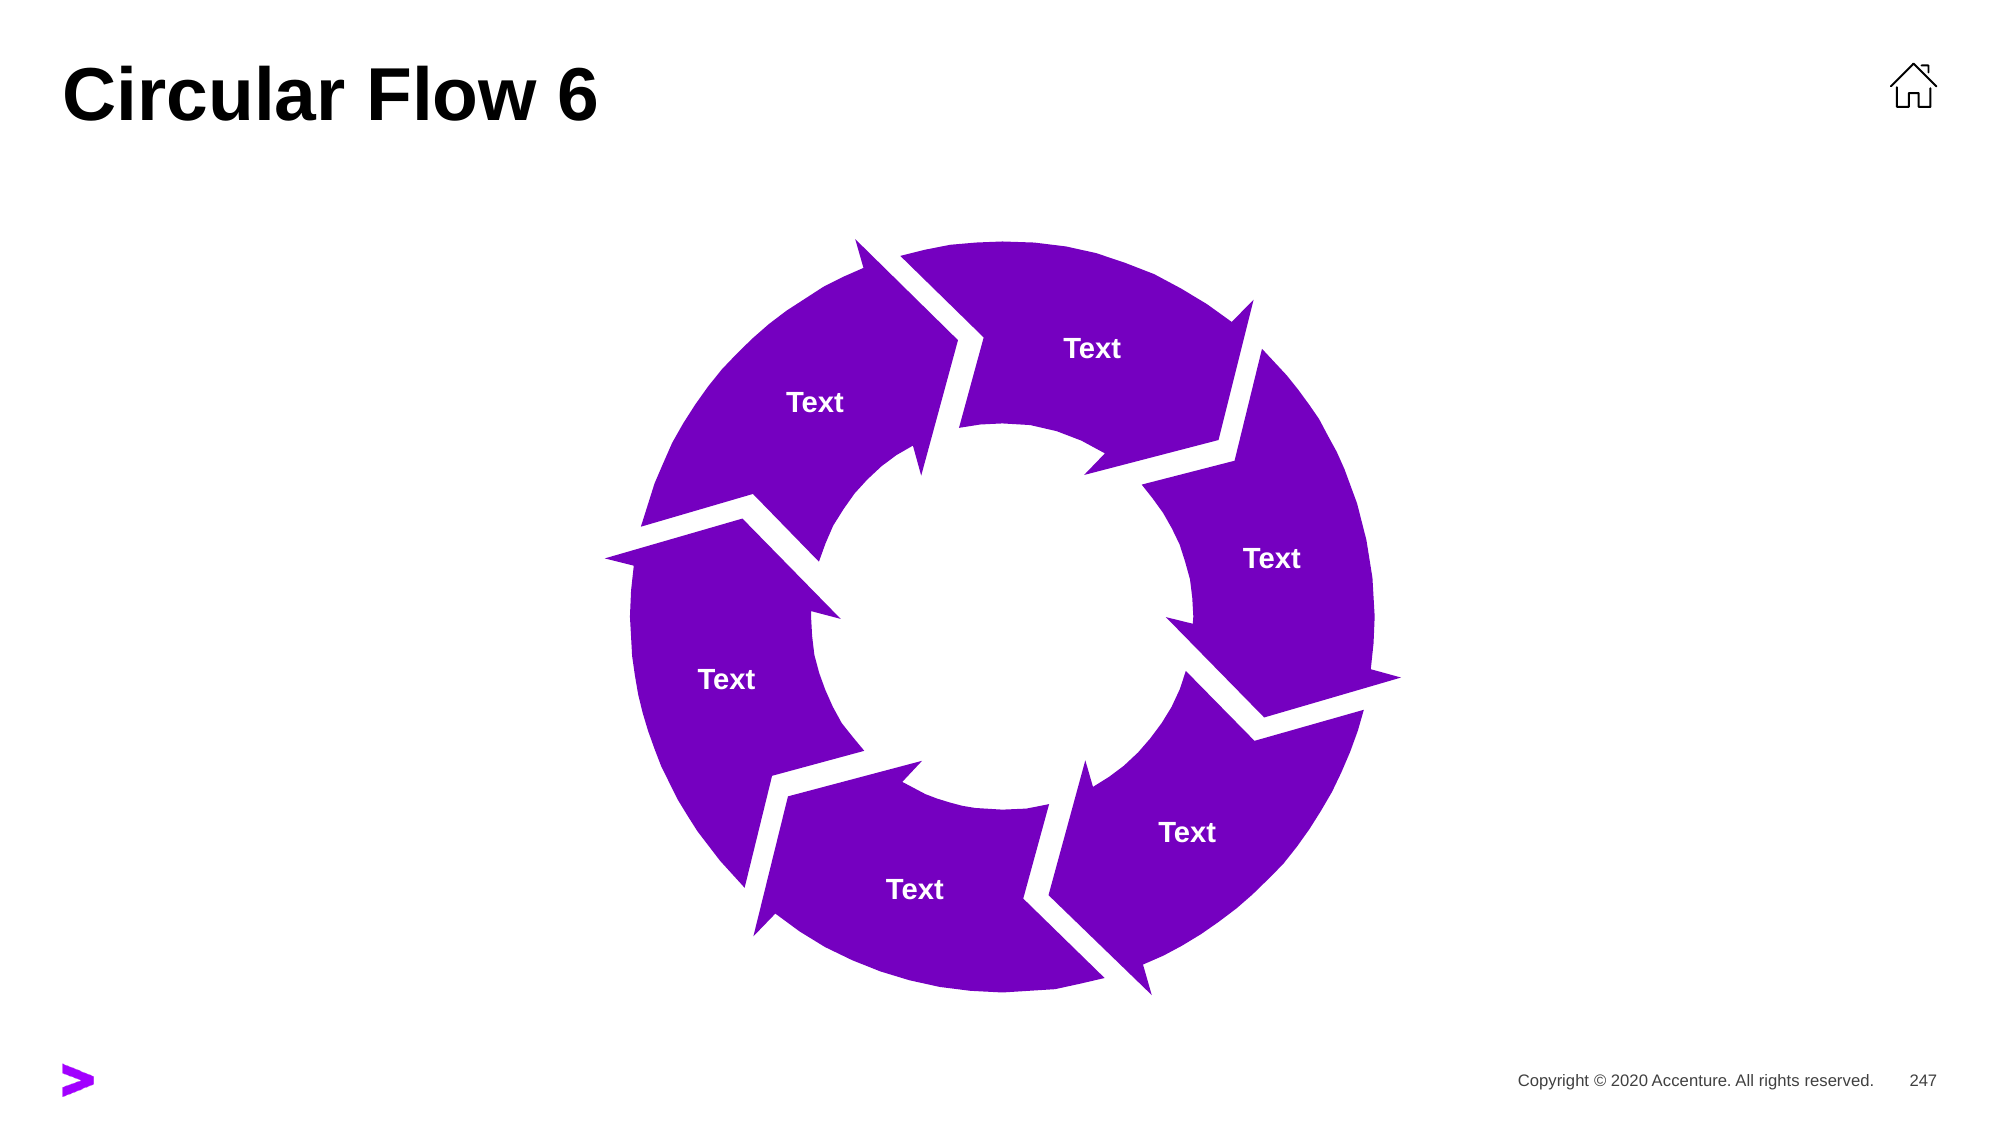

# Circular Flow 6

Text

Text

Text
Text

Text
Text